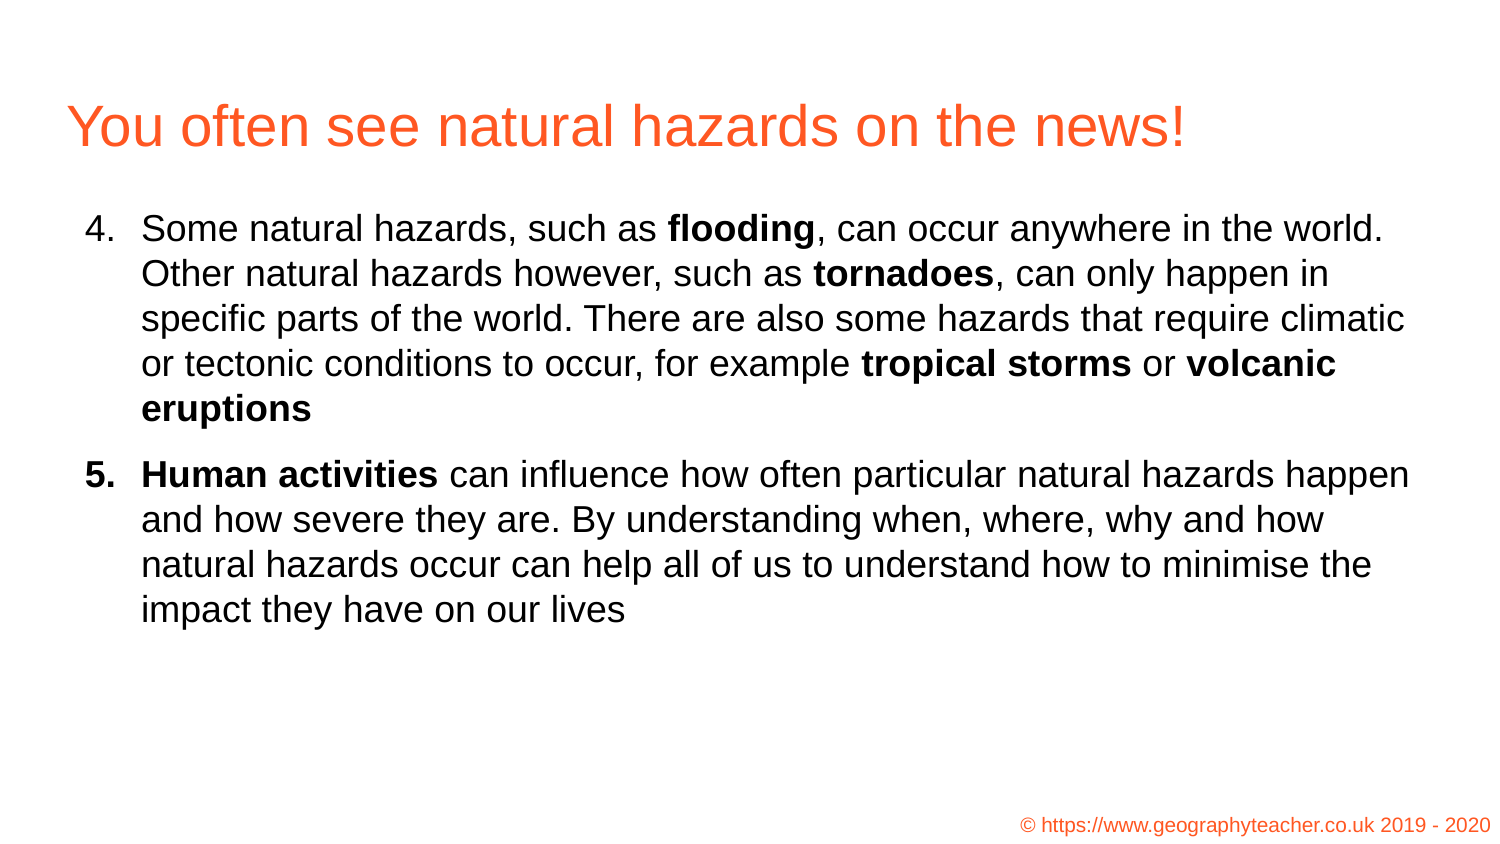

# You often see natural hazards on the news!
Some natural hazards, such as flooding, can occur anywhere in the world. Other natural hazards however, such as tornadoes, can only happen in specific parts of the world. There are also some hazards that require climatic or tectonic conditions to occur, for example tropical storms or volcanic eruptions
Human activities can influence how often particular natural hazards happen and how severe they are. By understanding when, where, why and how natural hazards occur can help all of us to understand how to minimise the impact they have on our lives